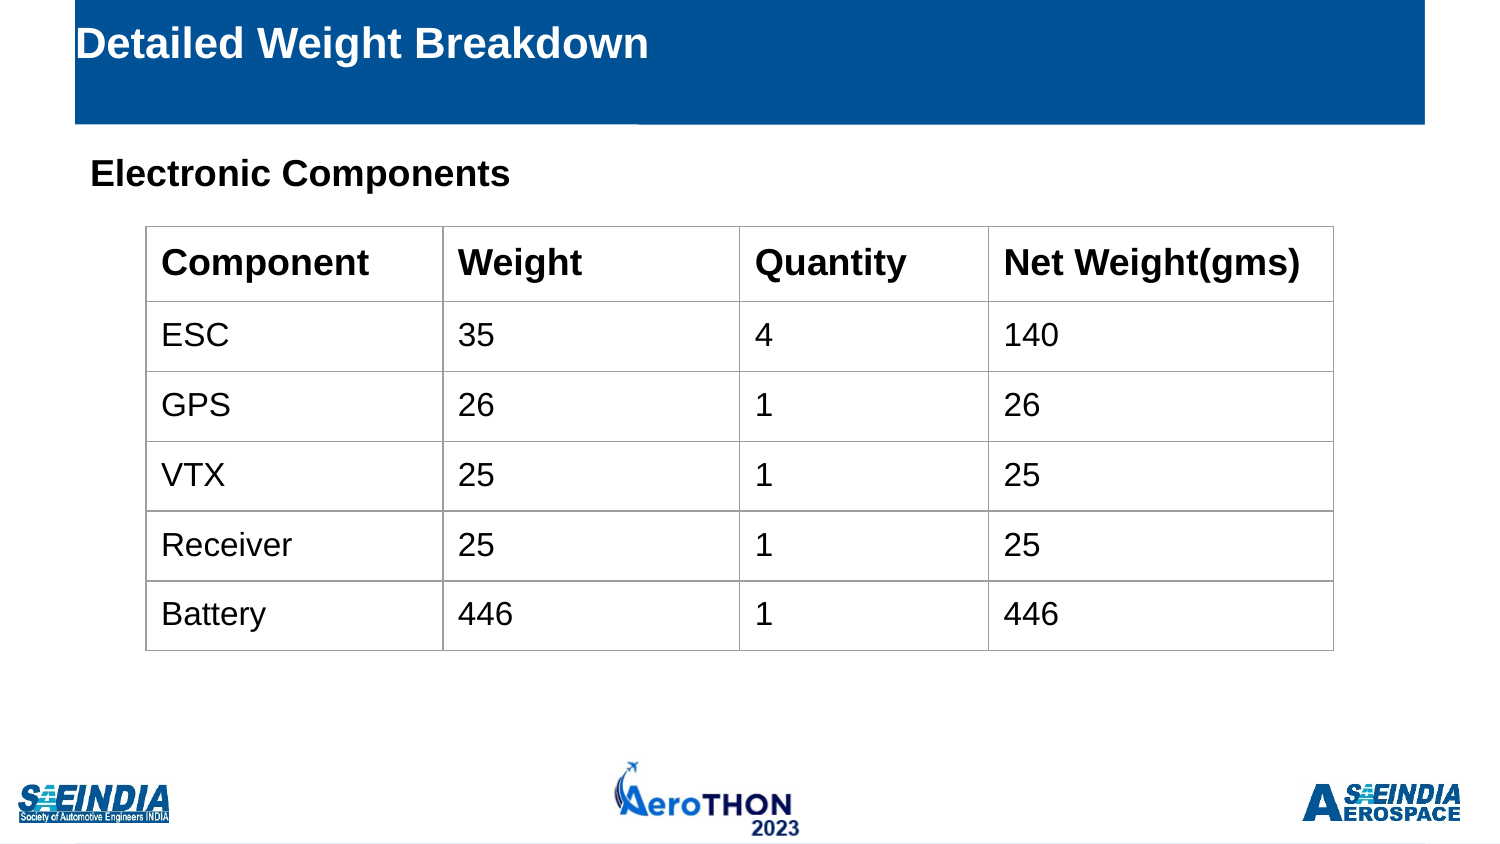

# Detailed Weight Breakdown
Electronic Components
| Component | Weight | Quantity | Net Weight(gms) |
| --- | --- | --- | --- |
| ESC | 35 | 4 | 140 |
| GPS | 26 | 1 | 26 |
| VTX | 25 | 1 | 25 |
| Receiver | 25 | 1 | 25 |
| Battery | 446 | 1 | 446 |